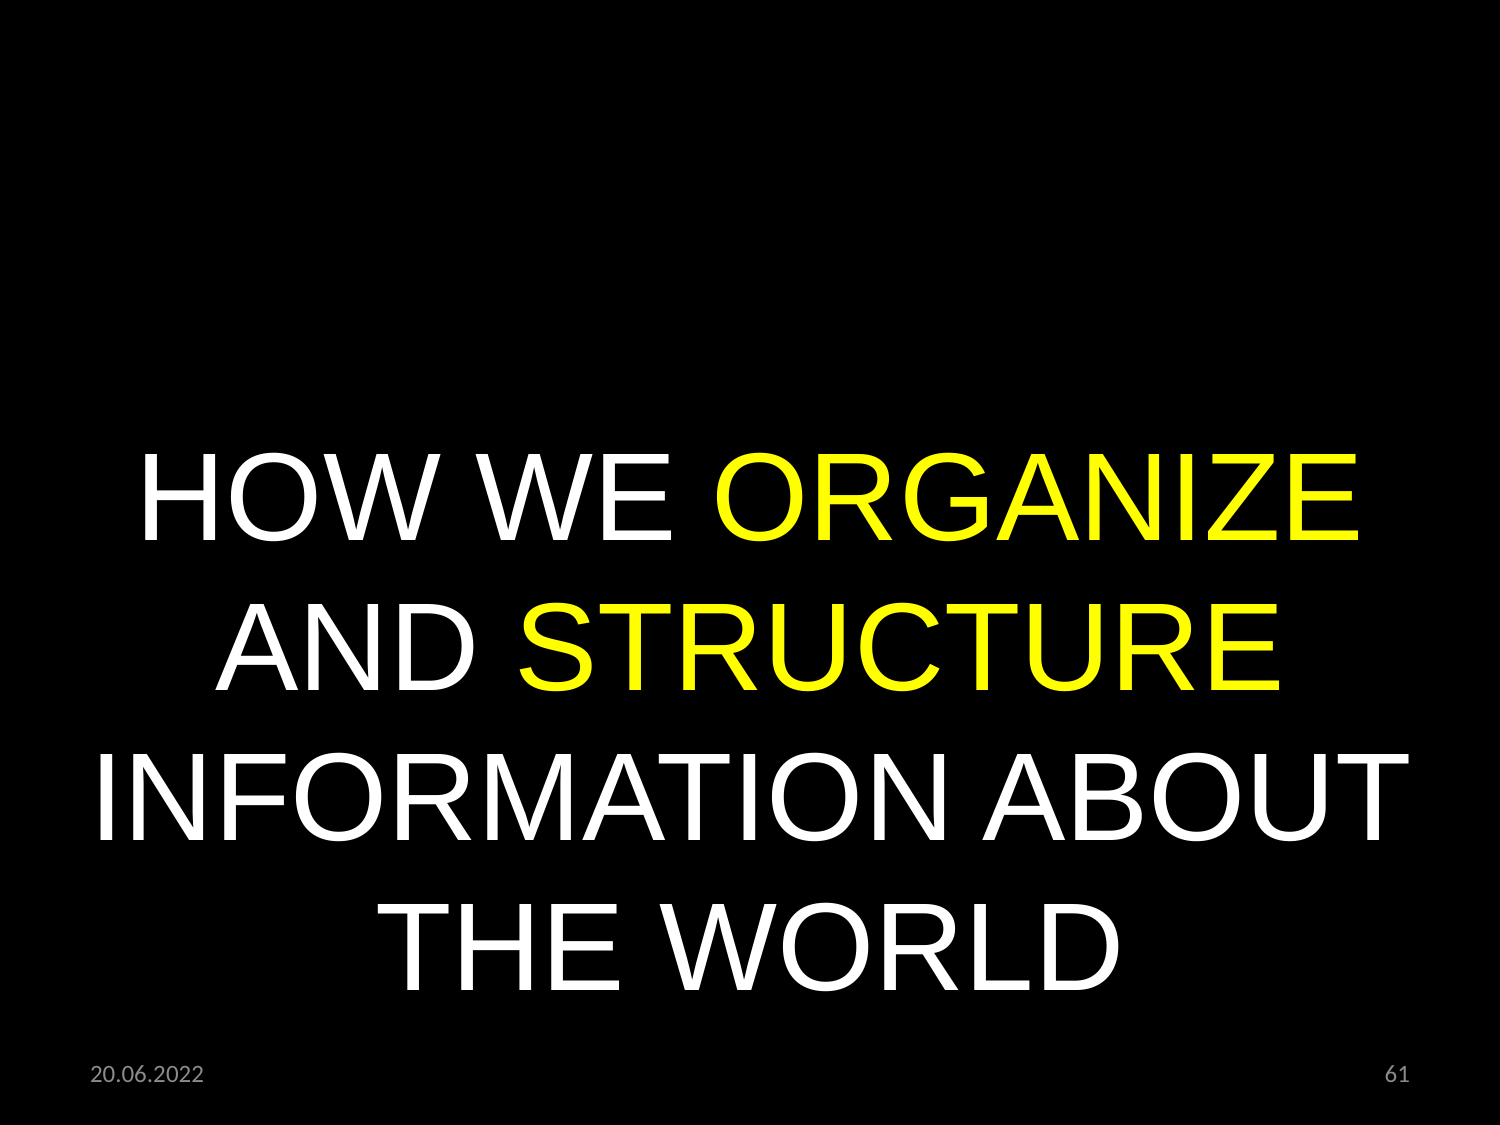

HOW WE ORGANIZE AND STRUCTURE INFORMATION ABOUT THE WORLD
20.06.2022
61